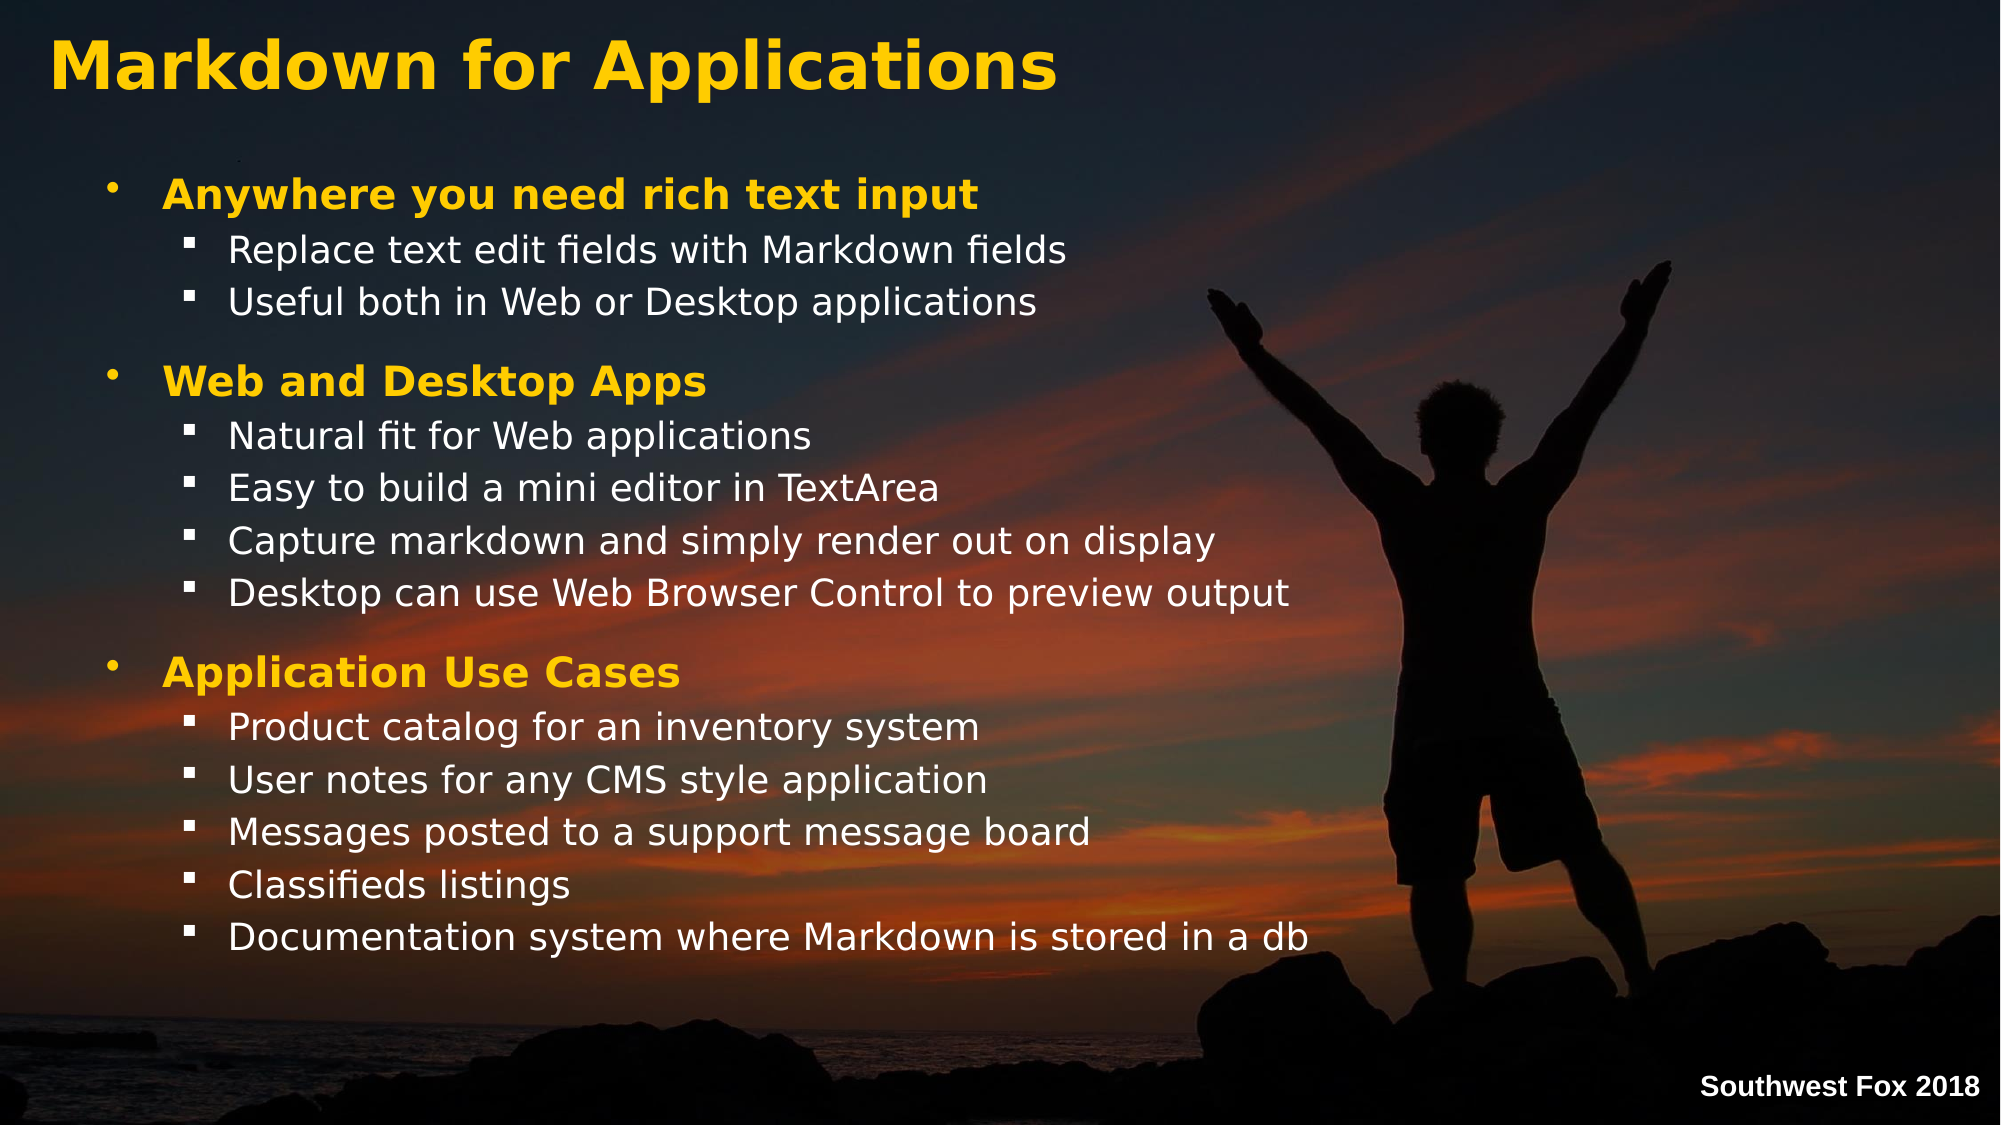

# Markdown for Applications
Anywhere you need rich text input
Replace text edit fields with Markdown fields
Useful both in Web or Desktop applications
Web and Desktop Apps
Natural fit for Web applications
Easy to build a mini editor in TextArea
Capture markdown and simply render out on display
Desktop can use Web Browser Control to preview output
Application Use Cases
Product catalog for an inventory system
User notes for any CMS style application
Messages posted to a support message board
Classifieds listings
Documentation system where Markdown is stored in a db